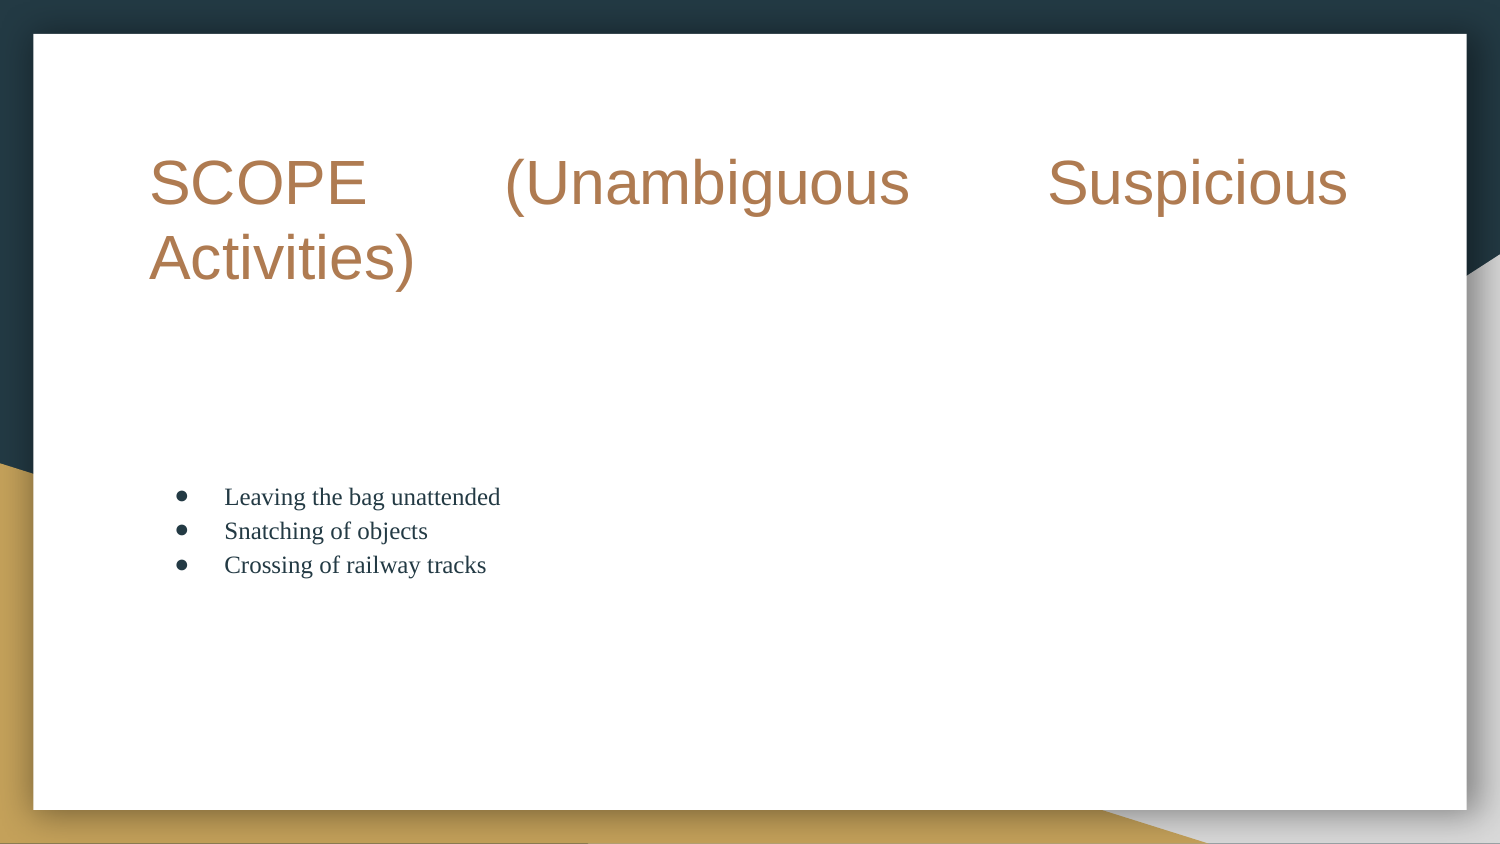

# SCOPE (Unambiguous Suspicious Activities)
Leaving the bag unattended
Snatching of objects
Crossing of railway tracks